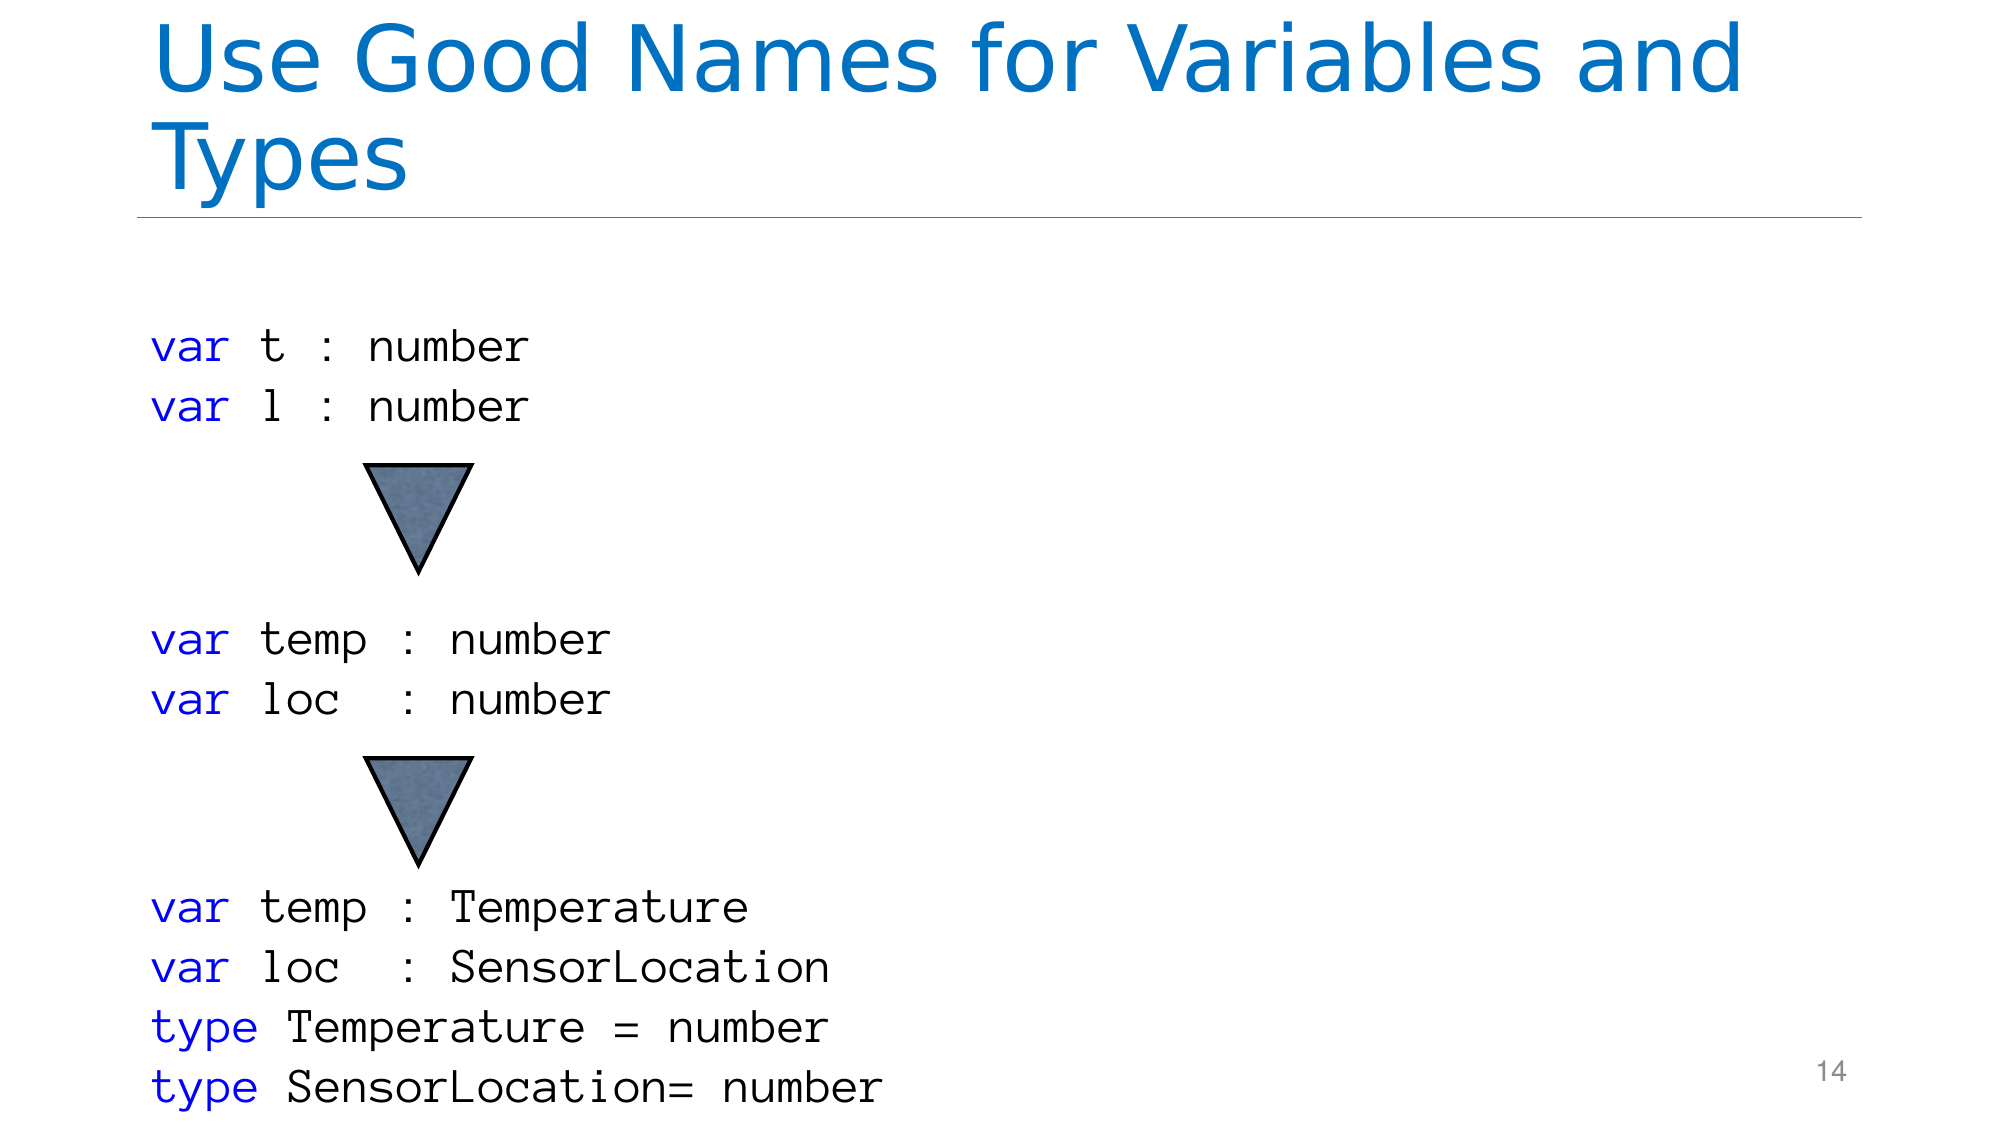

# Use Good Names for Variables and Types
var t : number
var l : number

var temp : number
var loc  : number

var temp : Temperature
var loc  : SensorLocation
type Temperature = number
type SensorLocation= number
14